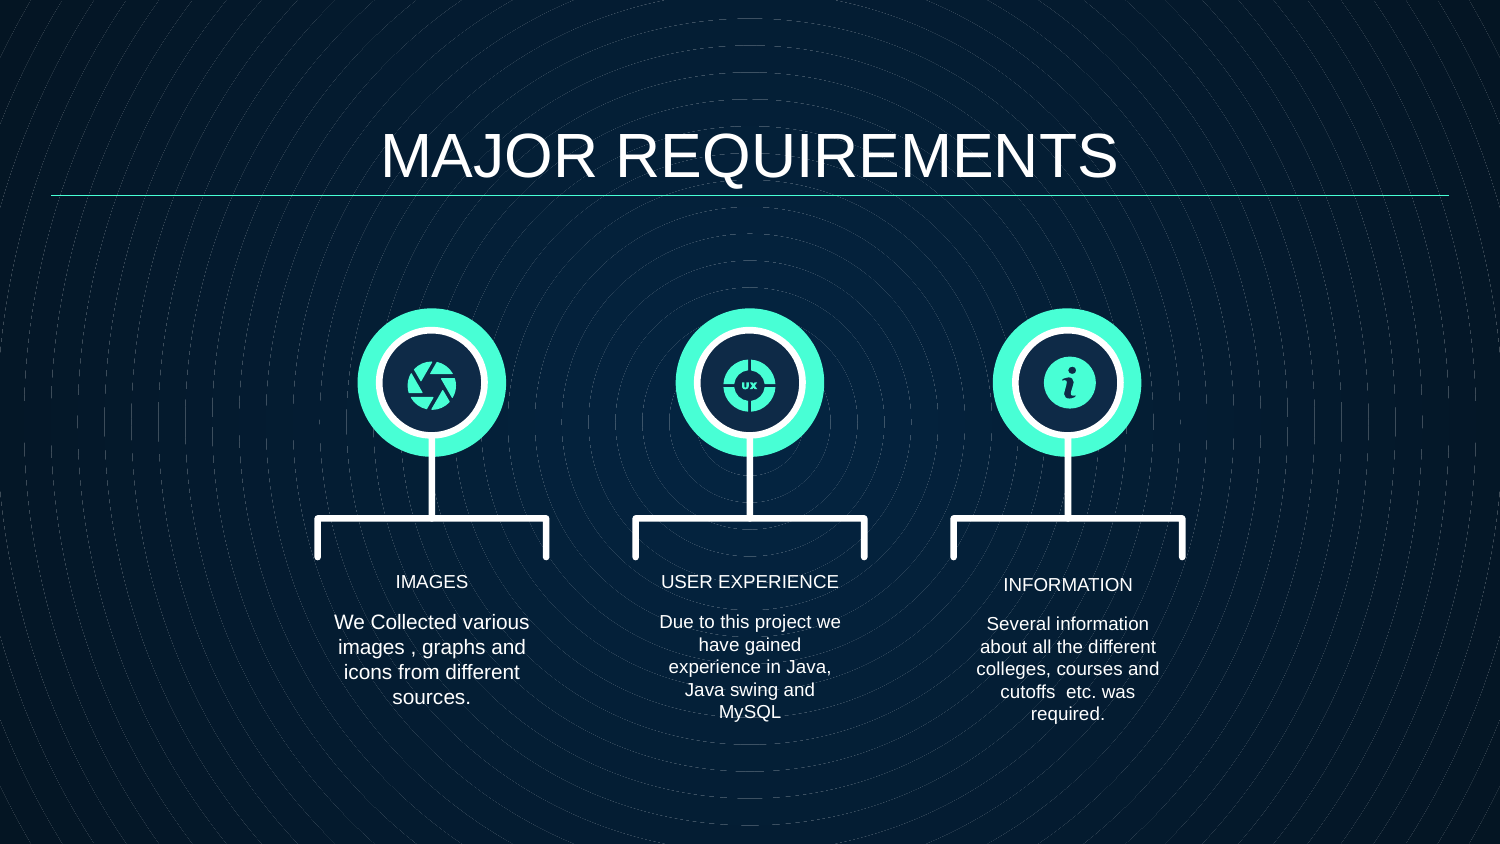

MAJOR REQUIREMENTS

IMAGES
# USER EXPERIENCE
INFORMATION
We Collected various images , graphs and icons from different sources.
Due to this project we have gained experience in Java, Java swing and
MySQL
Several information about all the different colleges, courses and cutoffs  etc. was required.